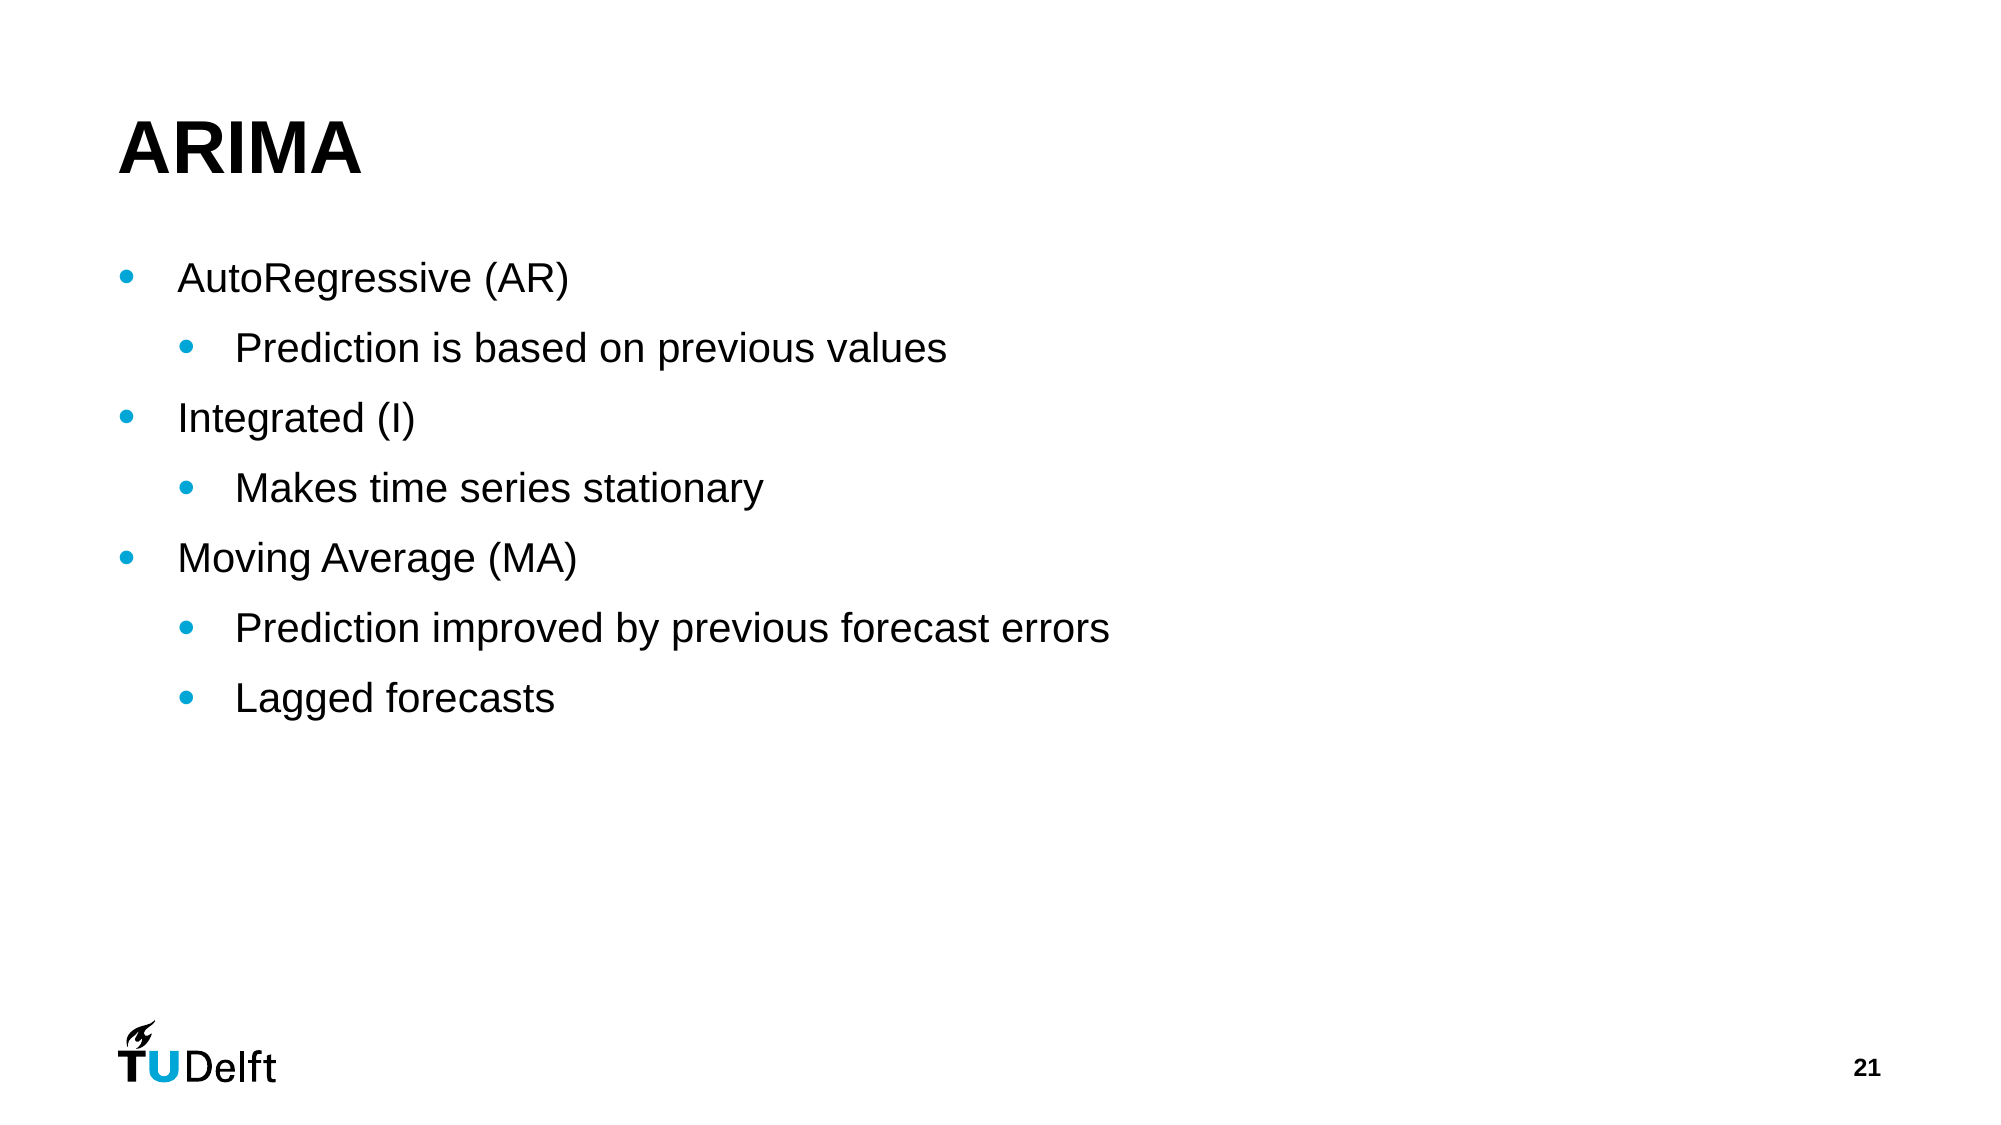

# ARIMA
AutoRegressive (AR)
Prediction is based on previous values
Integrated (I)
Makes time series stationary
Moving Average (MA)
Prediction improved by previous forecast errors
Lagged forecasts

21